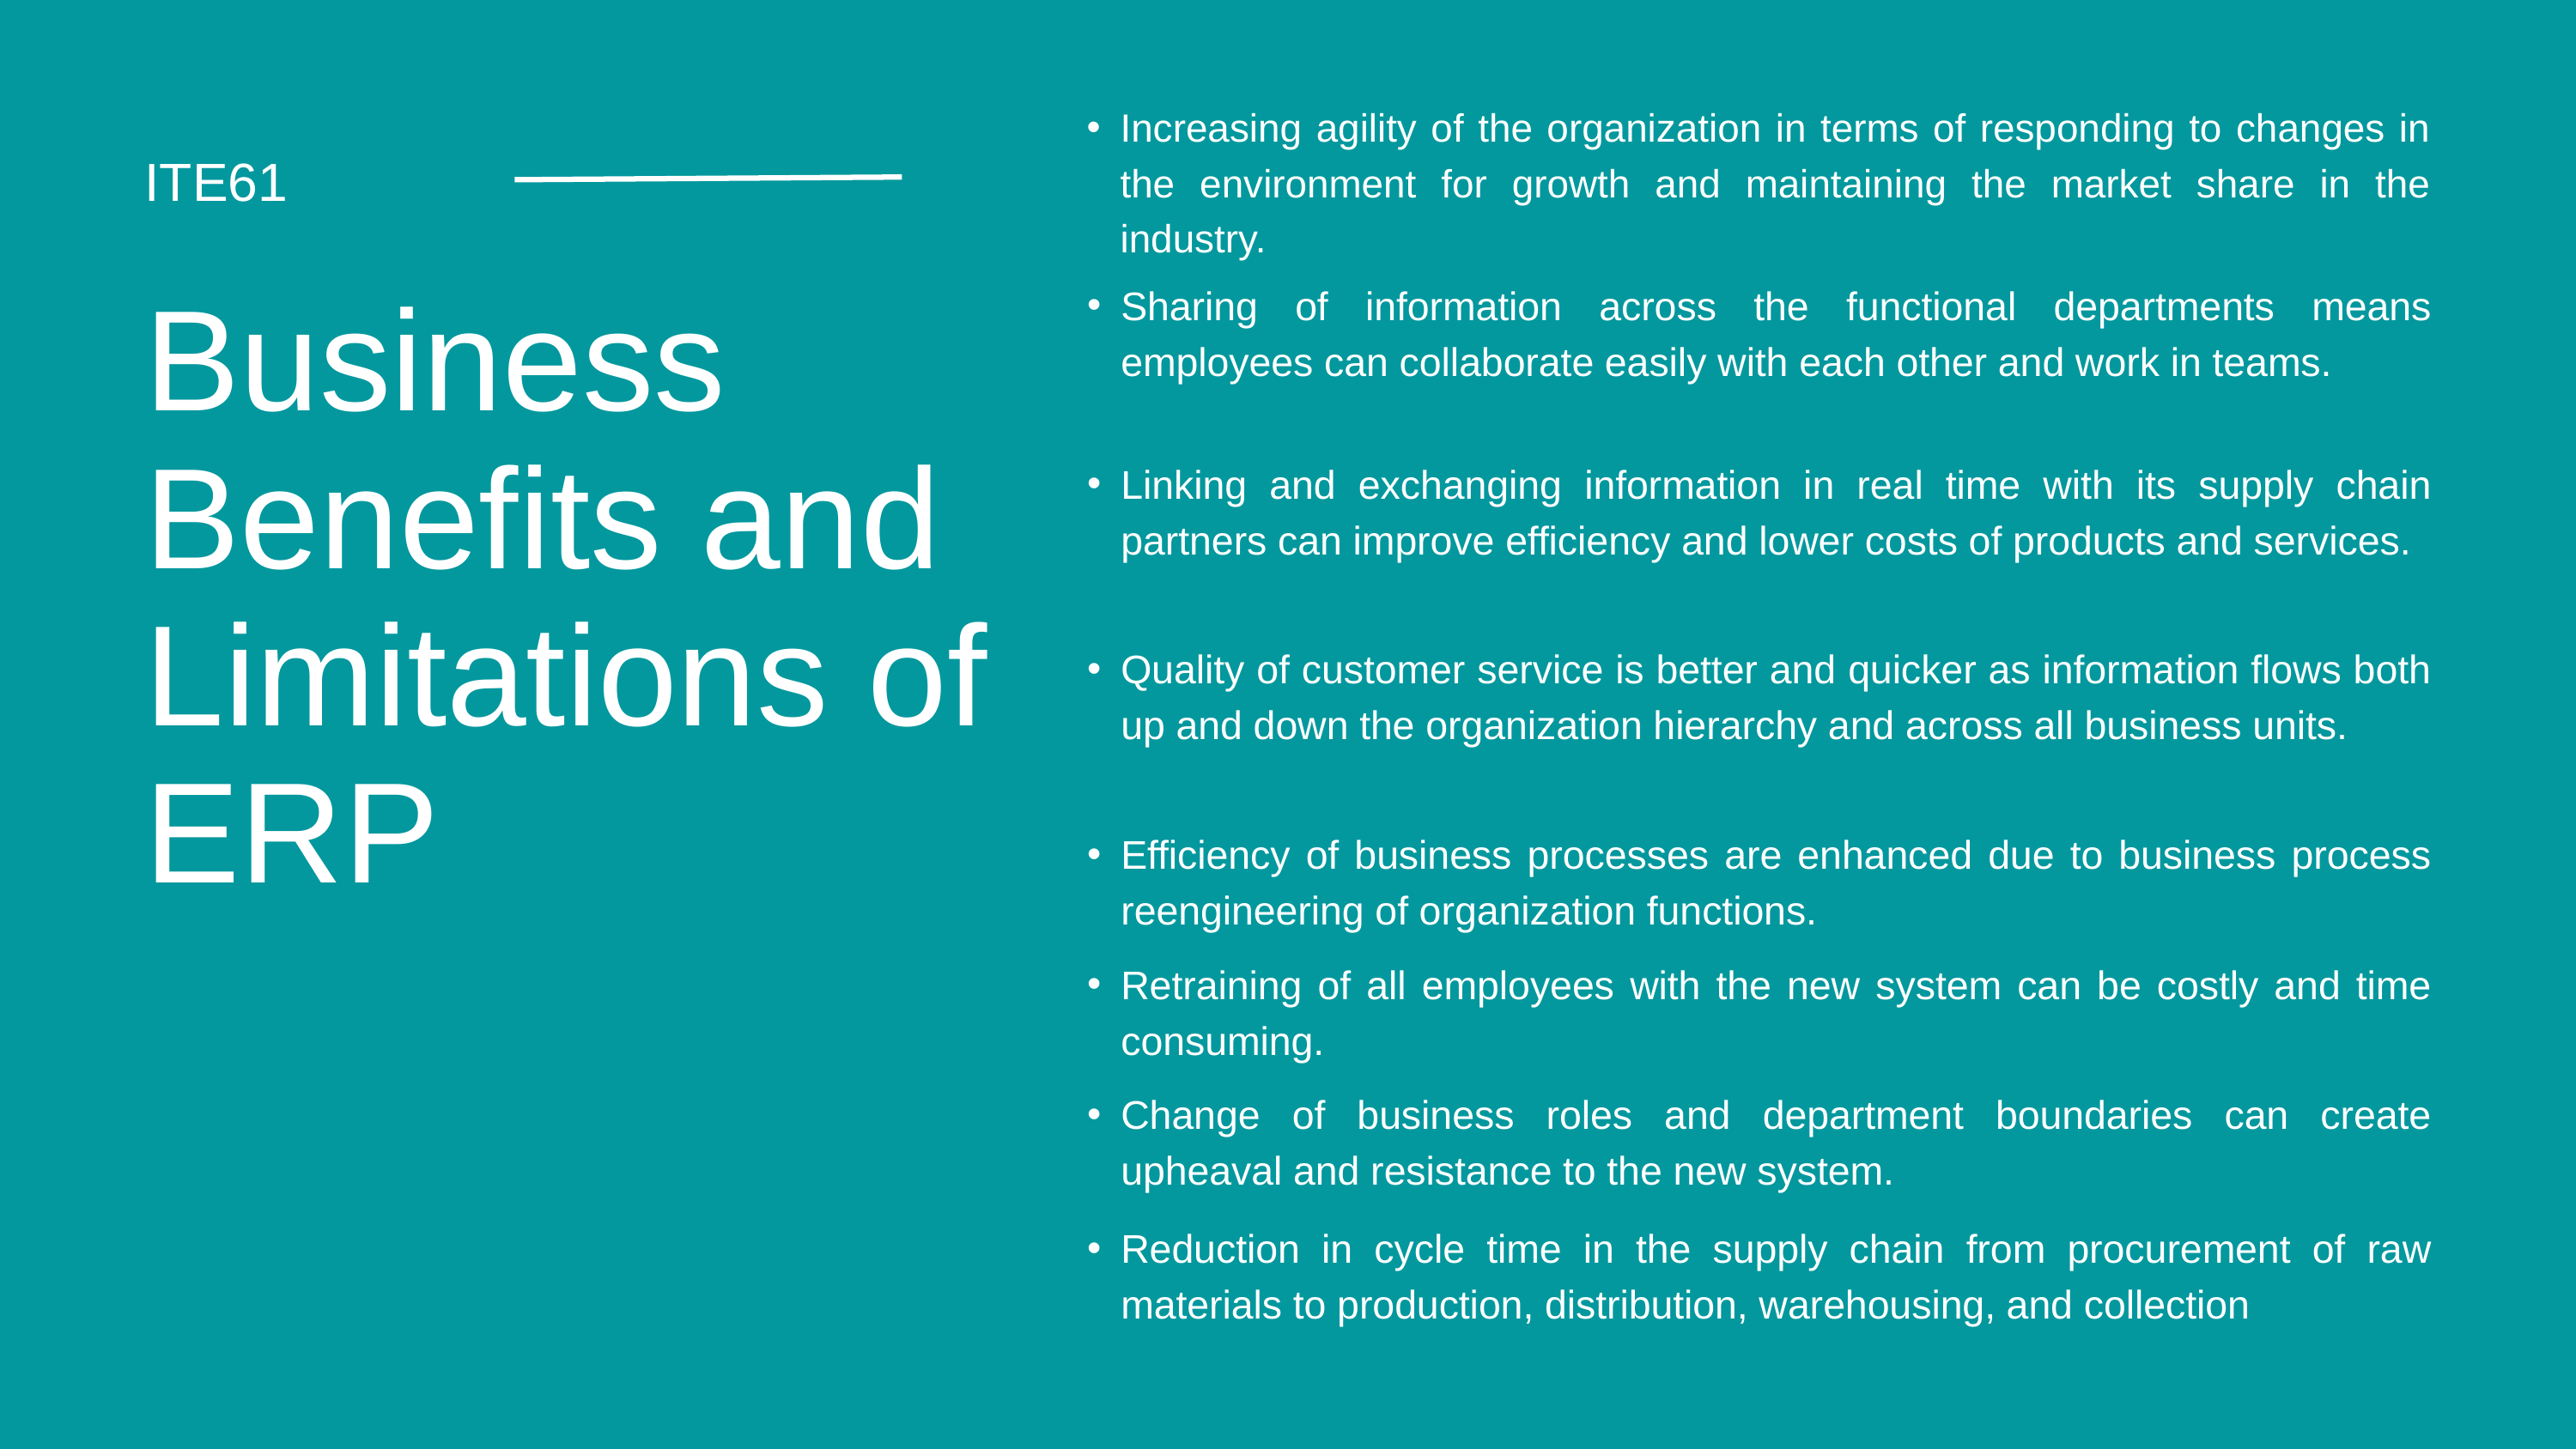

Increasing agility of the organization in terms of responding to changes in the environment for growth and maintaining the market share in the industry.
ITE61

Sharing of information across the functional departments means employees can collaborate easily with each other and work in teams.
Business Benefits and Limitations of ERP
Linking and exchanging information in real time with its supply chain partners can improve efficiency and lower costs of products and services.
Quality of customer service is better and quicker as information flows both up and down the organization hierarchy and across all business units.
Efficiency of business processes are enhanced due to business process reengineering of organization functions.
Retraining of all employees with the new system can be costly and time consuming.
Change of business roles and department boundaries can create upheaval and resistance to the new system.
Reduction in cycle time in the supply chain from procurement of raw materials to production, distribution, warehousing, and collection